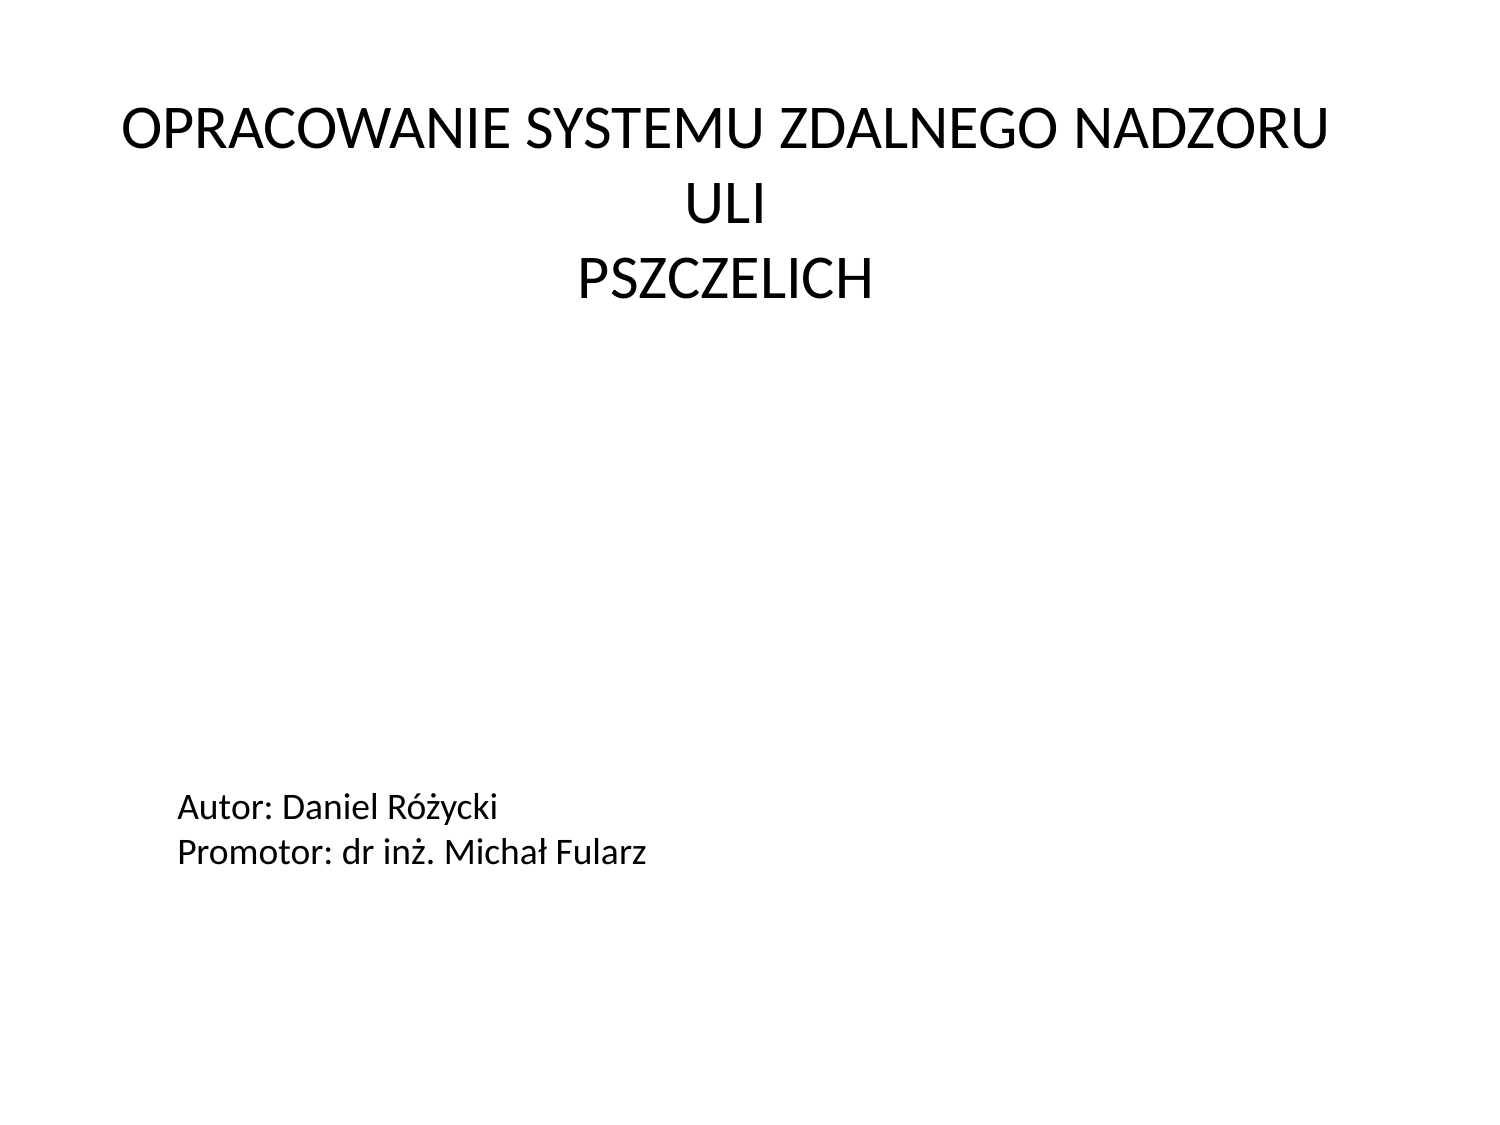

# OPRACOWANIE SYSTEMU ZDALNEGO NADZORU ULI PSZCZELICH
Autor: Daniel Różycki
Promotor: dr inż. Michał Fularz